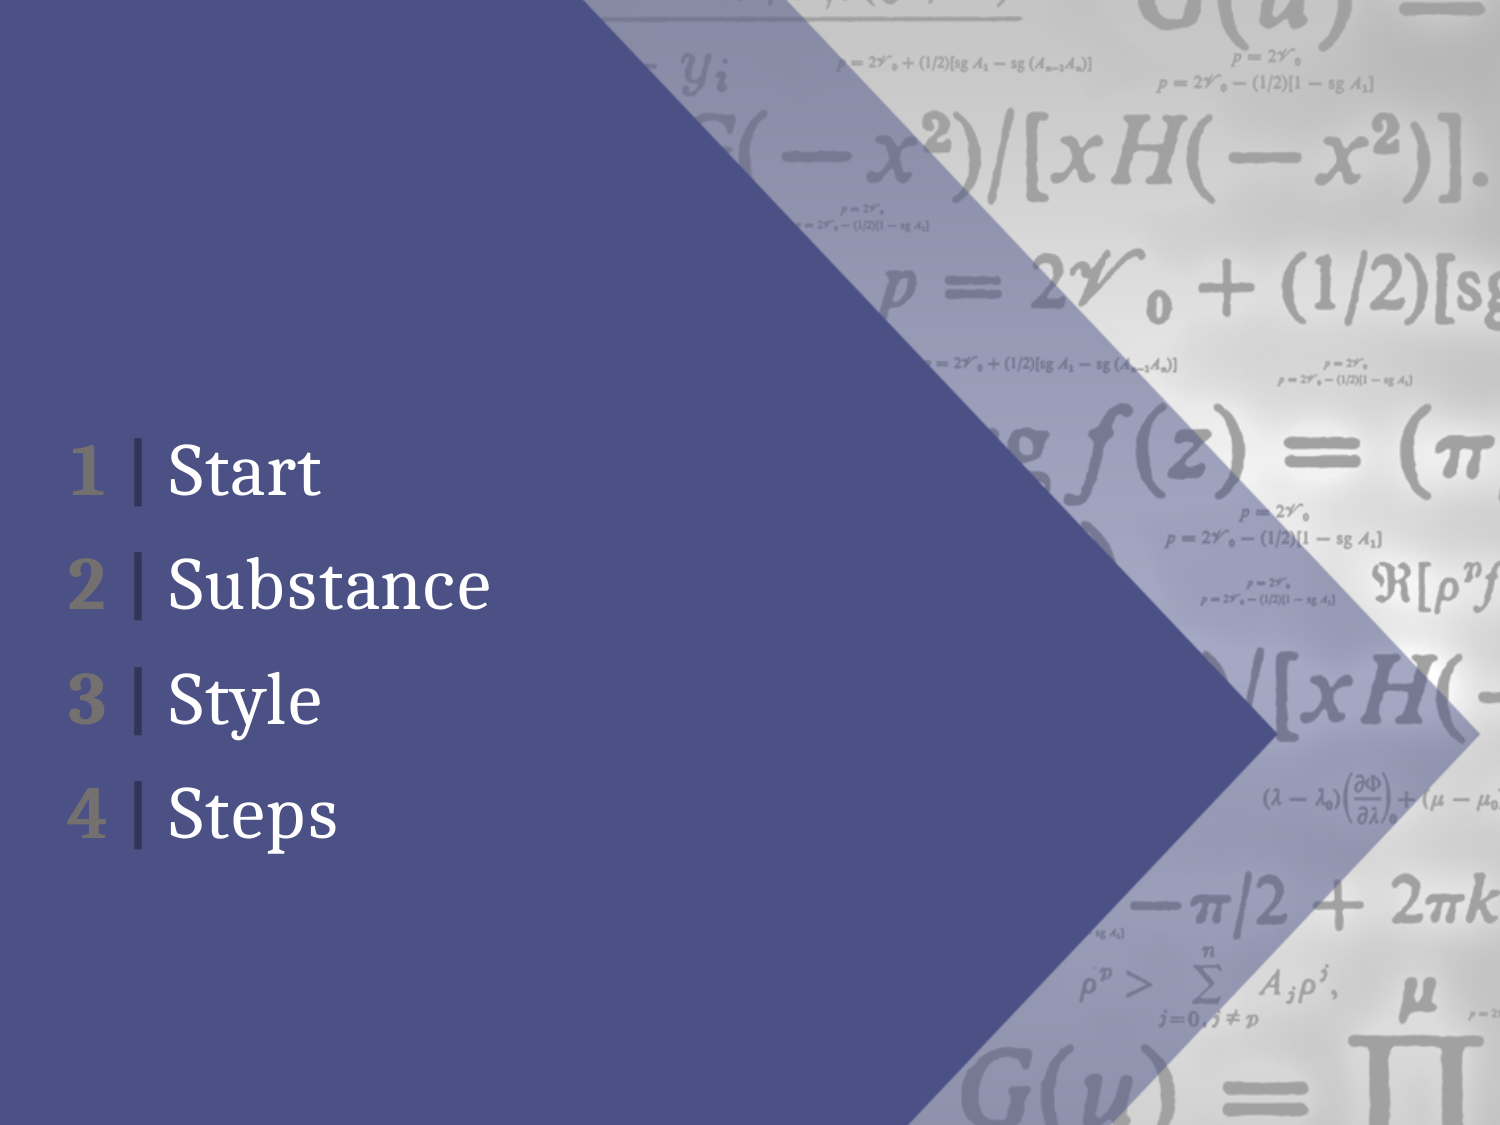

1 | Start
2 | Substance
3 | Style
4 | Steps